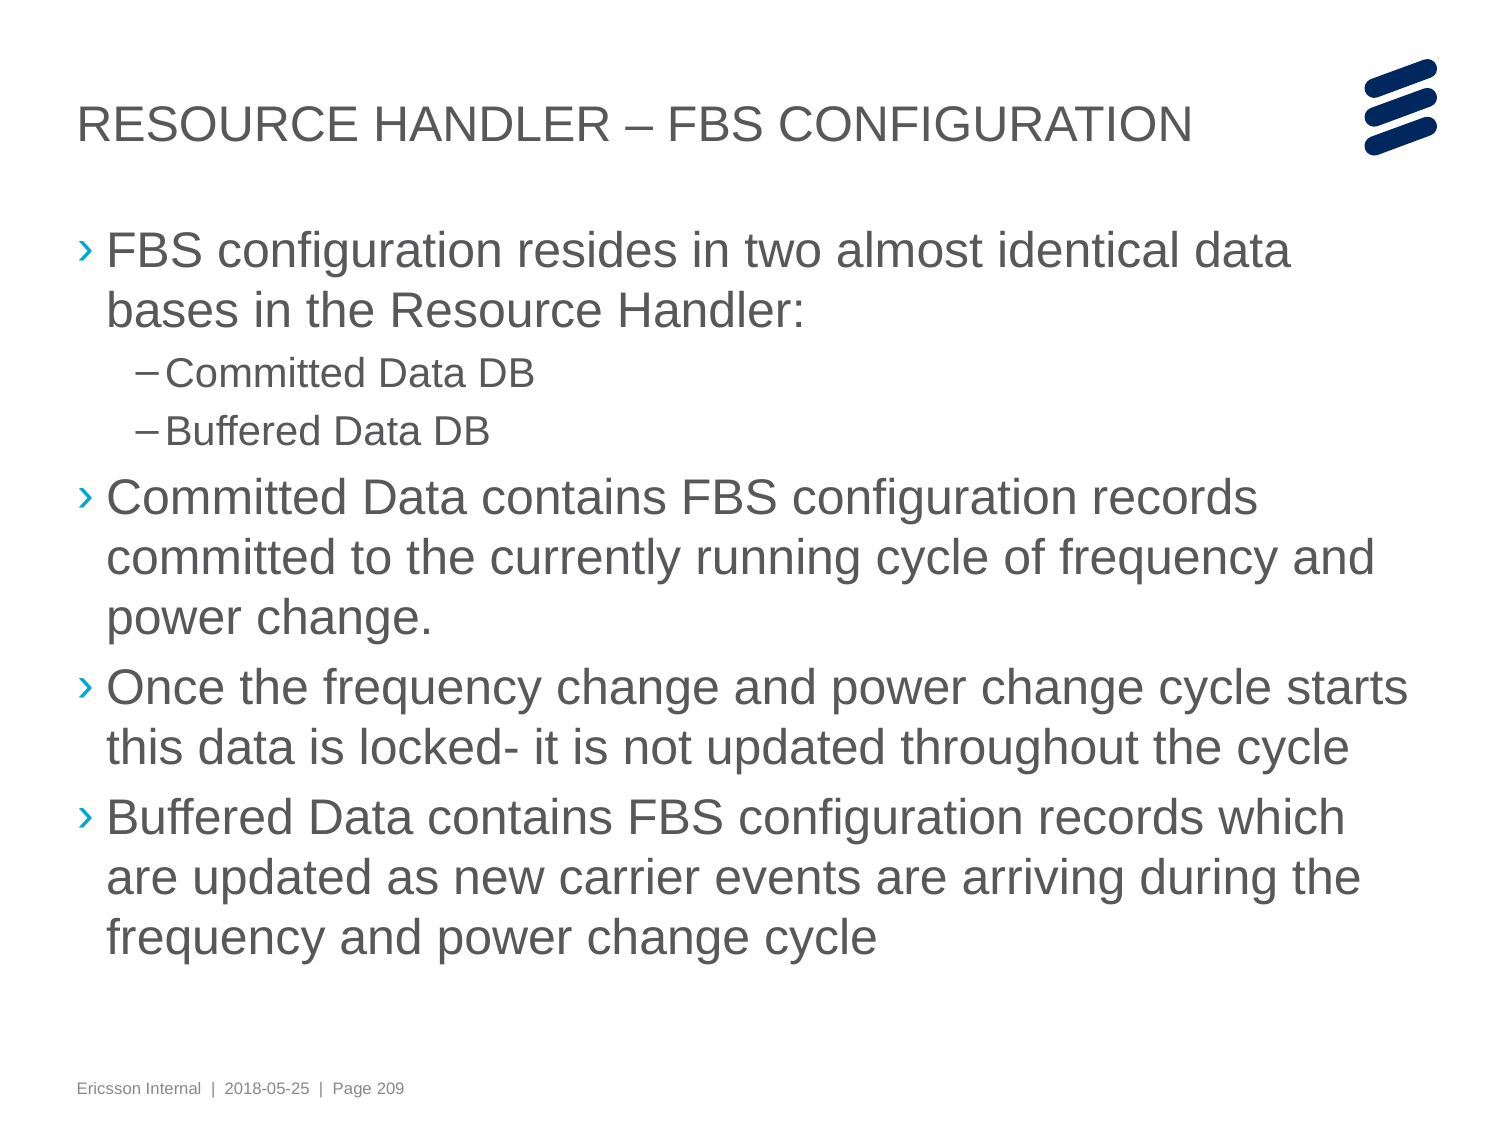

# RESOURCE HANDLER – FBS CONFIGURATION
FBS configuration resides in two almost identical data bases in the Resource Handler:
Committed Data DB
Buffered Data DB
Committed Data contains FBS configuration records committed to the currently running cycle of frequency and power change.
Once the frequency change and power change cycle starts this data is locked- it is not updated throughout the cycle
Buffered Data contains FBS configuration records which are updated as new carrier events are arriving during the frequency and power change cycle